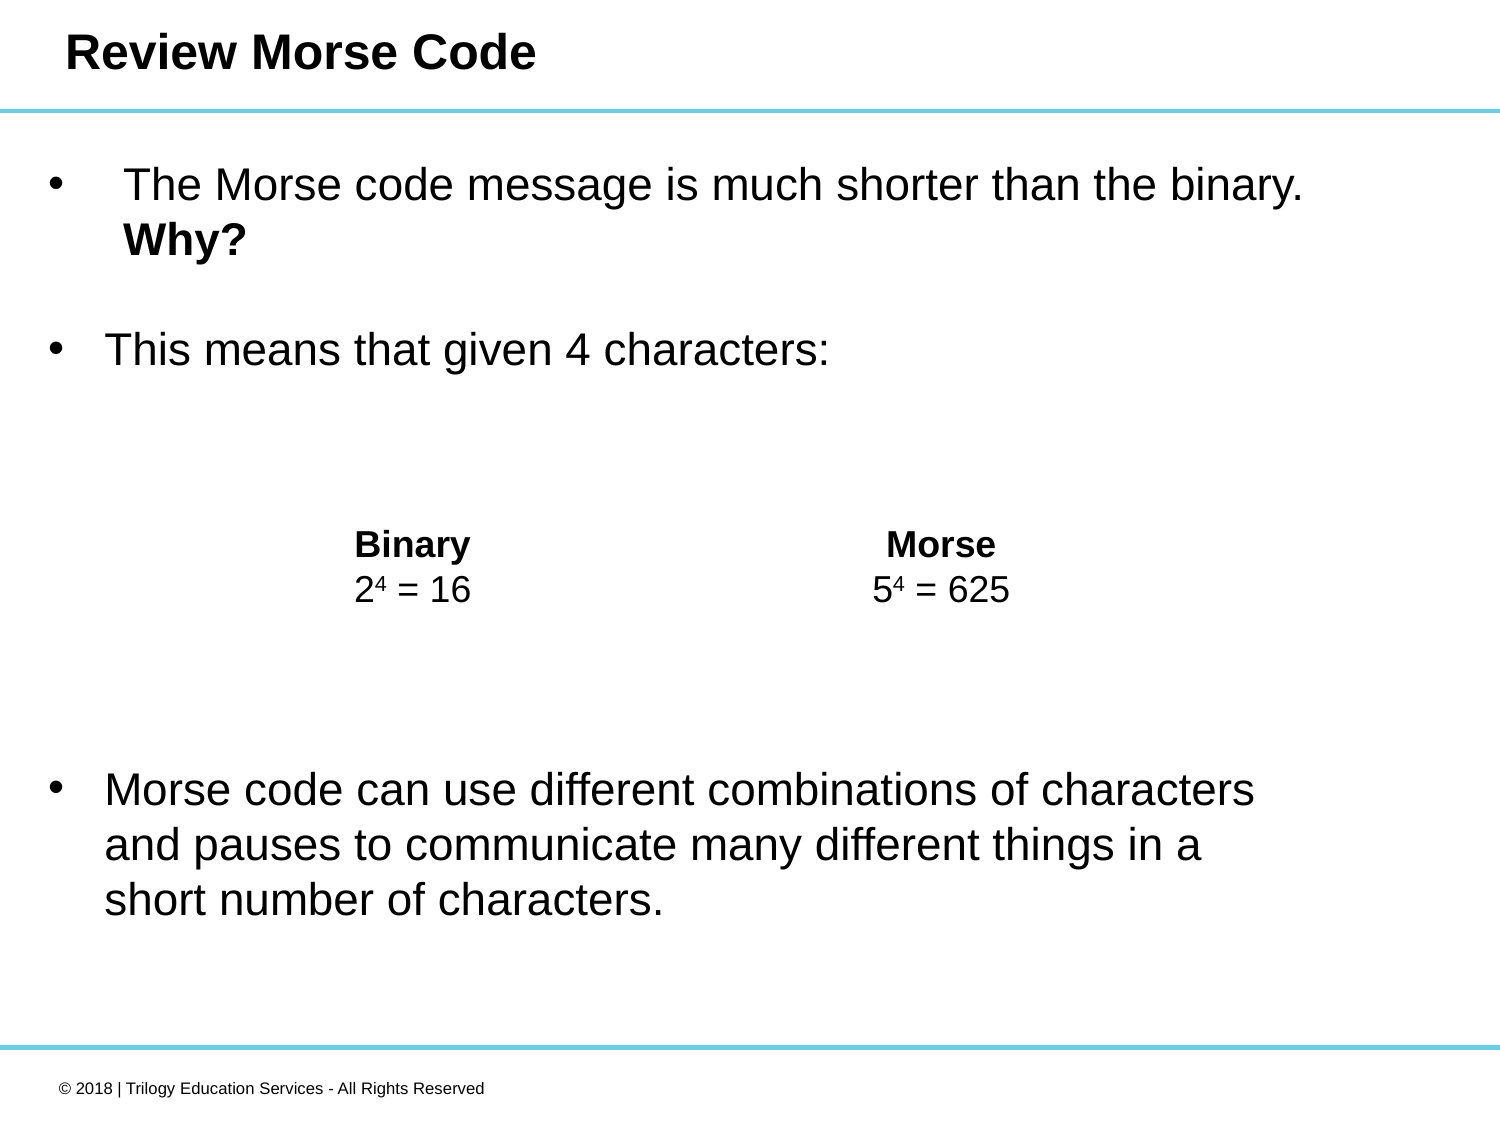

# Review Morse Code
The Morse code message is much shorter than the binary. Why?

This means that given 4 characters:

Morse code can use different combinations of characters and pauses to communicate many different things in a short number of characters.

Binary
24 = 16
Morse
54 = 625